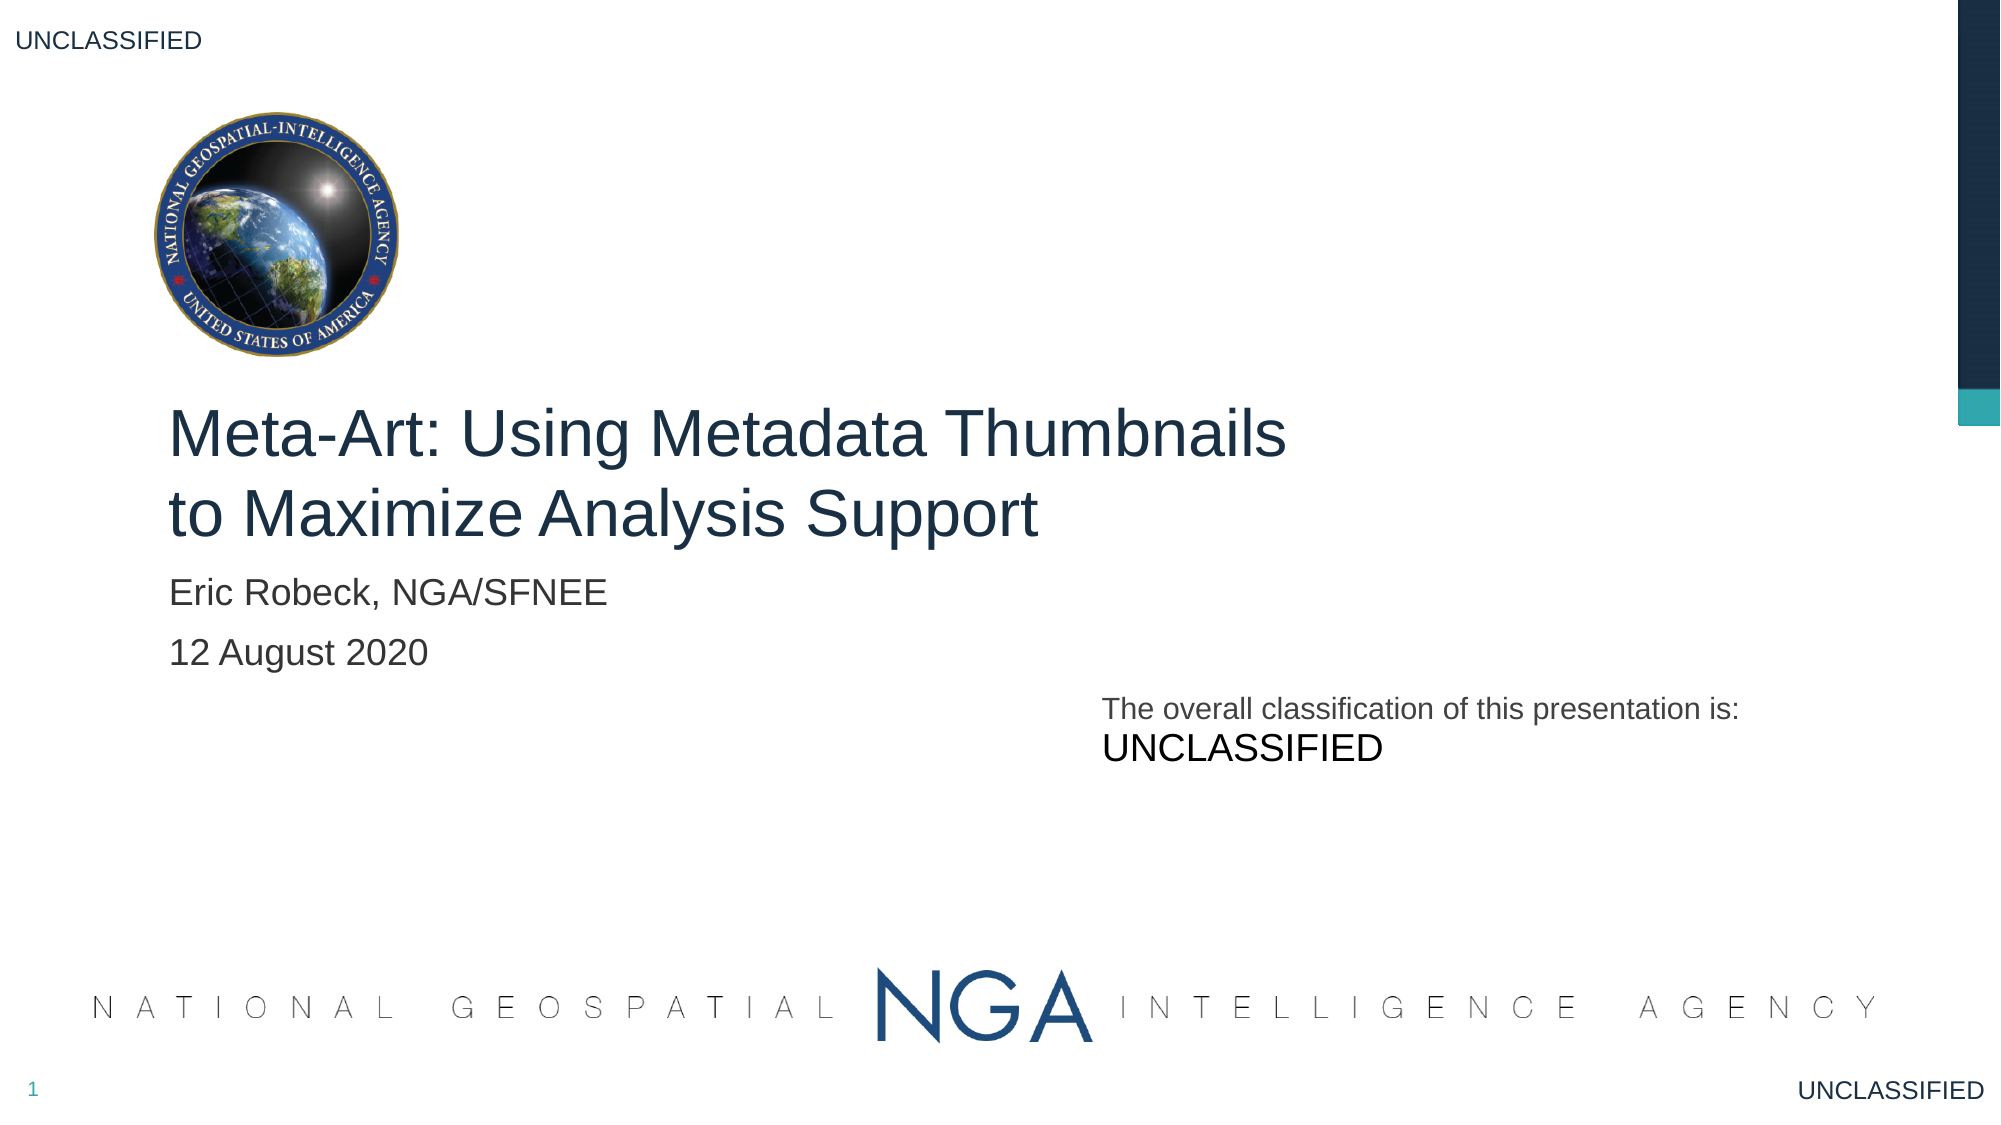

UNCLASSIFIED
Meta-Art: Using Metadata Thumbnails
to Maximize Analysis Support
Eric Robeck, NGA/SFNEE
12 August 2020
UNCLASSIFIED
UNCLASSIFIED